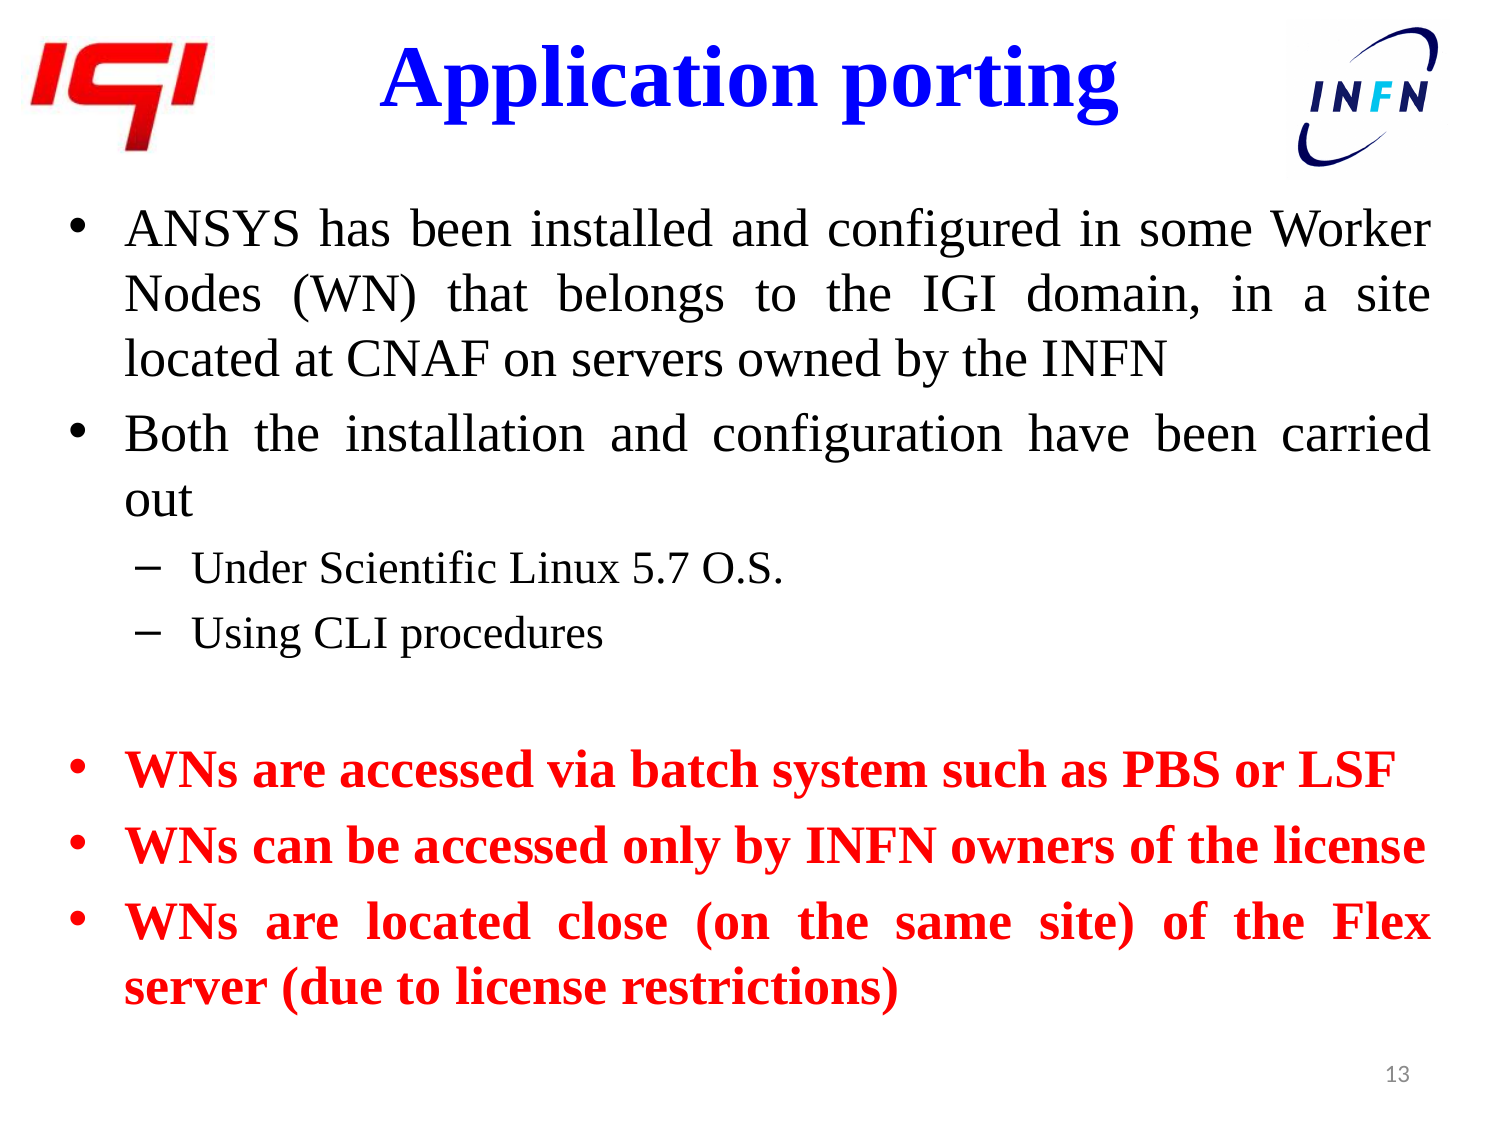

# Application porting
ANSYS has been installed and configured in some Worker Nodes (WN) that belongs to the IGI domain, in a site located at CNAF on servers owned by the INFN
Both the installation and configuration have been carried out
Under Scientific Linux 5.7 O.S.
Using CLI procedures

WNs are accessed via batch system such as PBS or LSF
WNs can be accessed only by INFN owners of the license
WNs are located close (on the same site) of the Flex server (due to license restrictions)

13